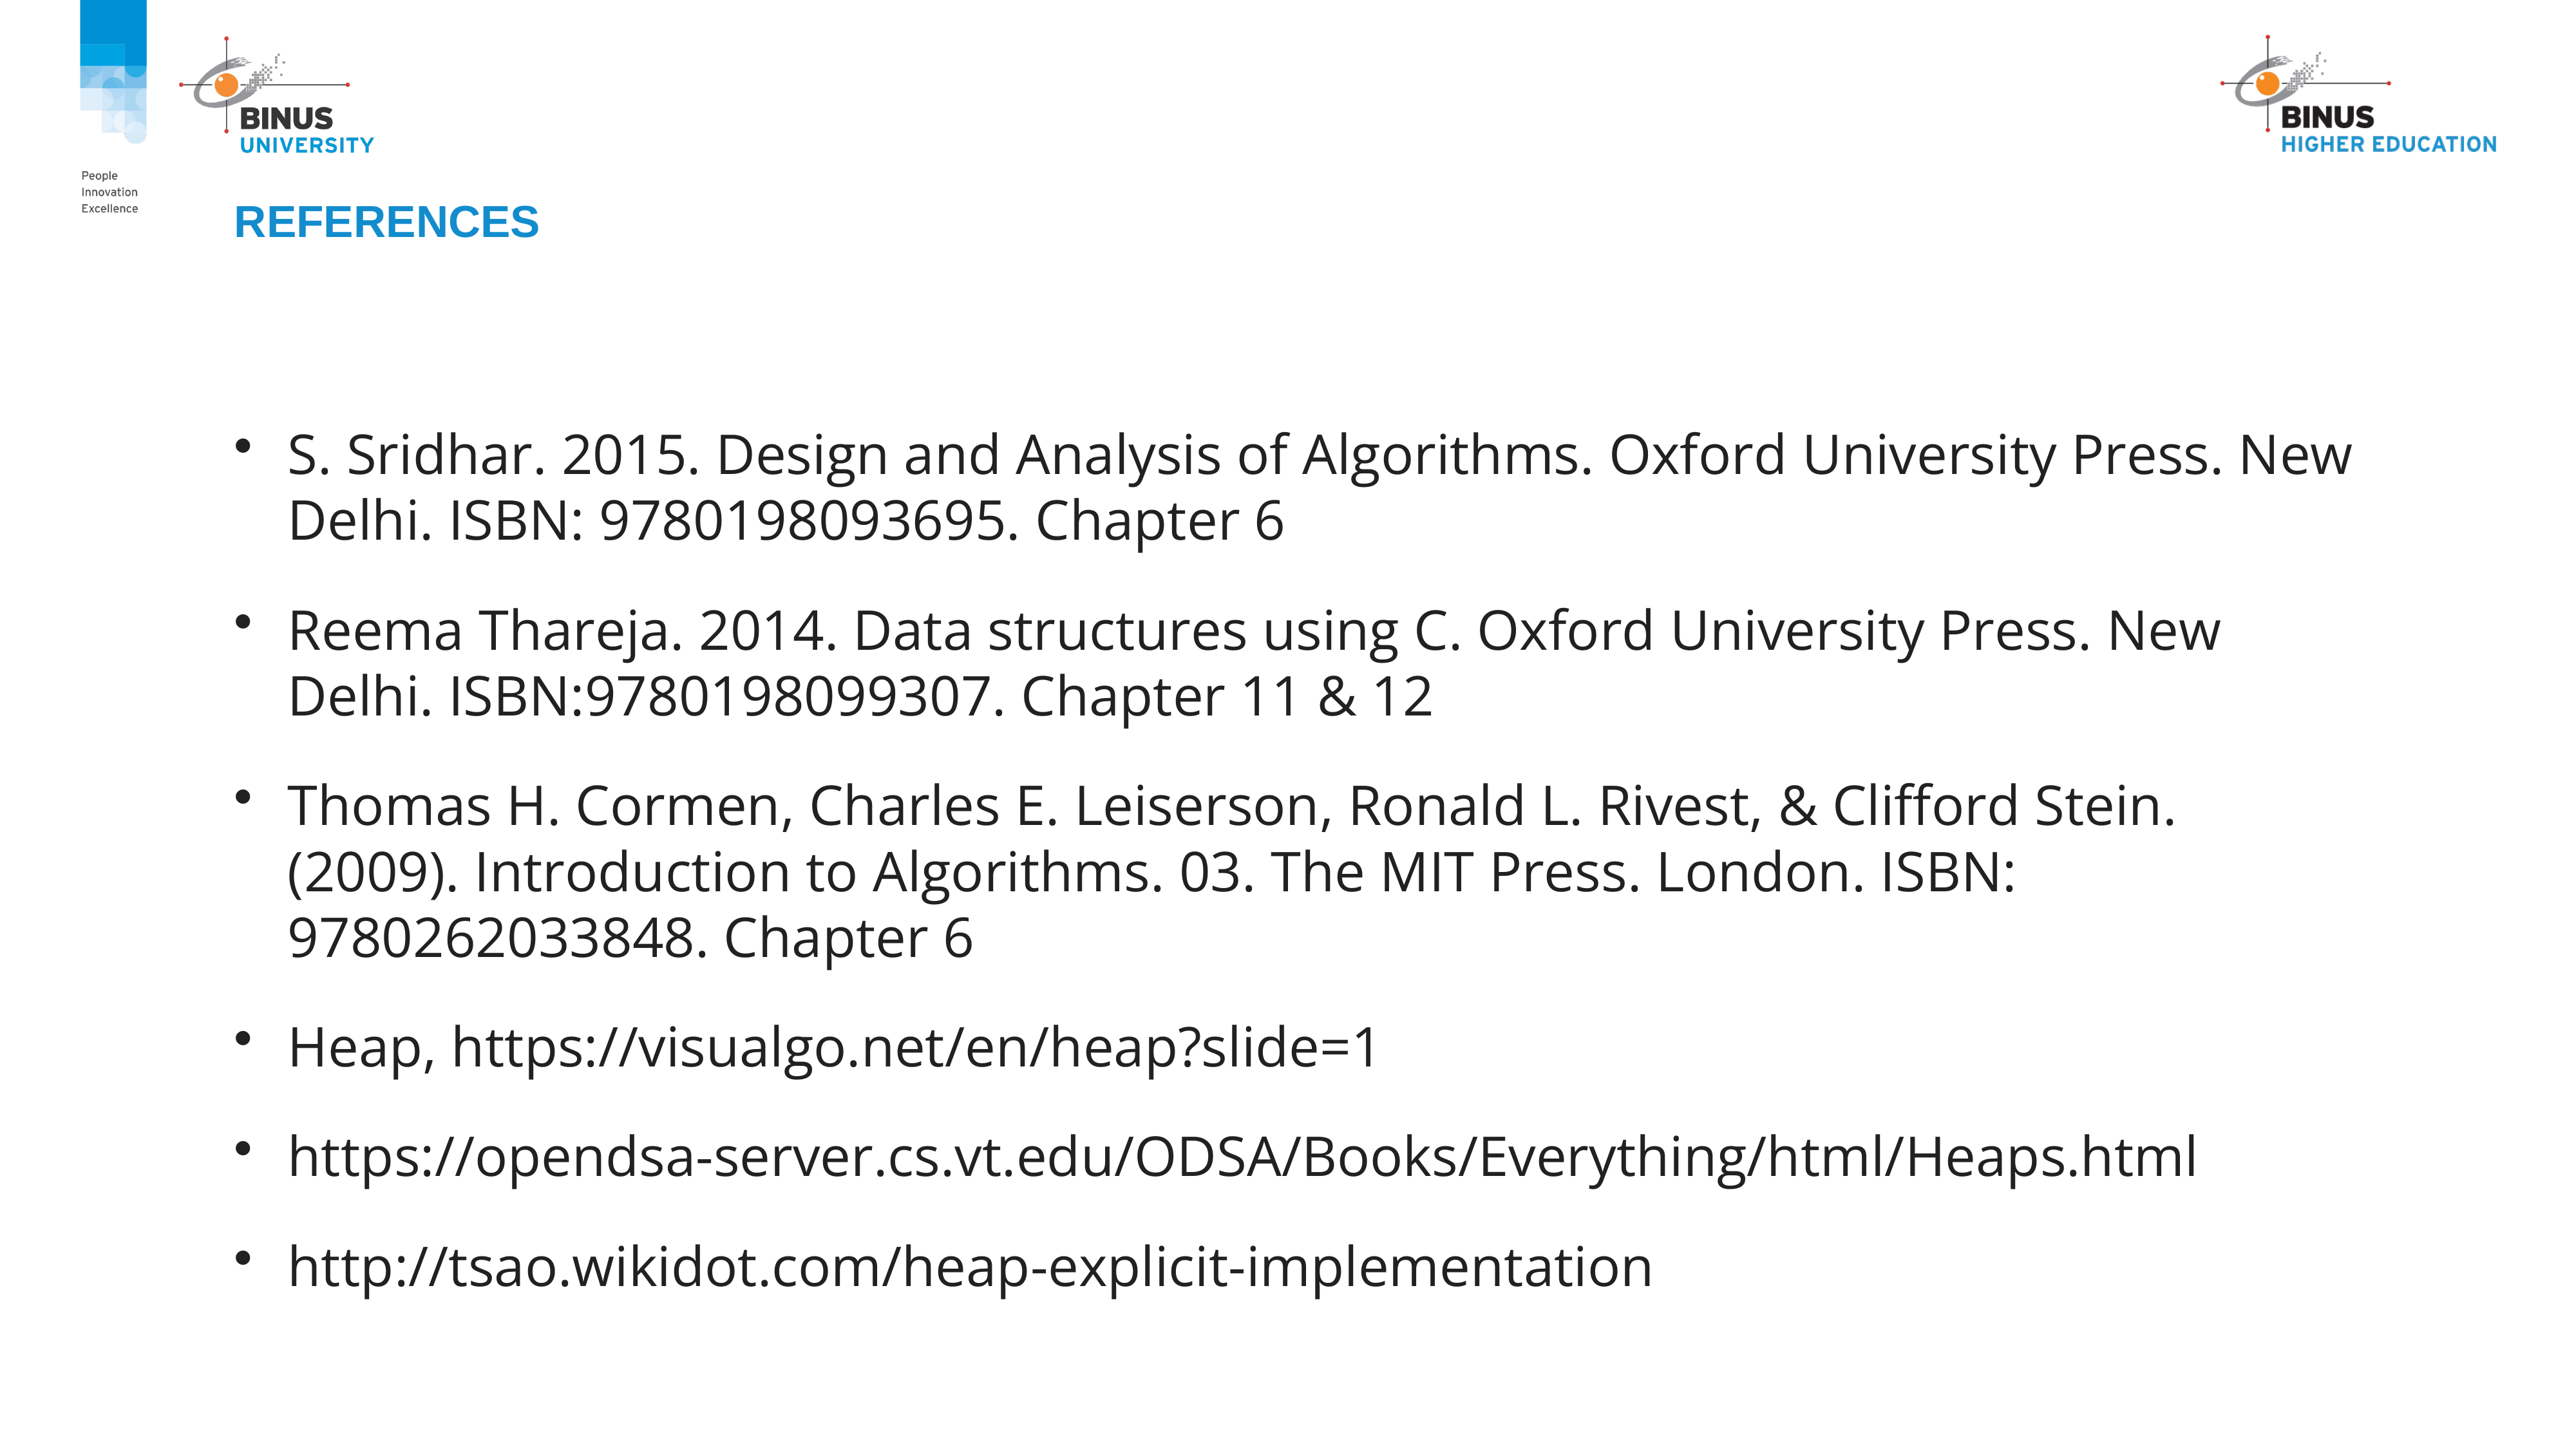

# References

S. Sridhar. 2015. Design and Analysis of Algorithms. Oxford University Press. New Delhi. ISBN: 9780198093695. Chapter 6
Reema Thareja. 2014. Data structures using C. Oxford University Press. New Delhi. ISBN:9780198099307. Chapter 11 & 12
Thomas H. Cormen, Charles E. Leiserson, Ronald L. Rivest, & Clifford Stein. (2009). Introduction to Algorithms. 03. The MIT Press. London. ISBN: 9780262033848. Chapter 6
Heap, https://visualgo.net/en/heap?slide=1
https://opendsa-server.cs.vt.edu/ODSA/Books/Everything/html/Heaps.html
http://tsao.wikidot.com/heap-explicit-implementation